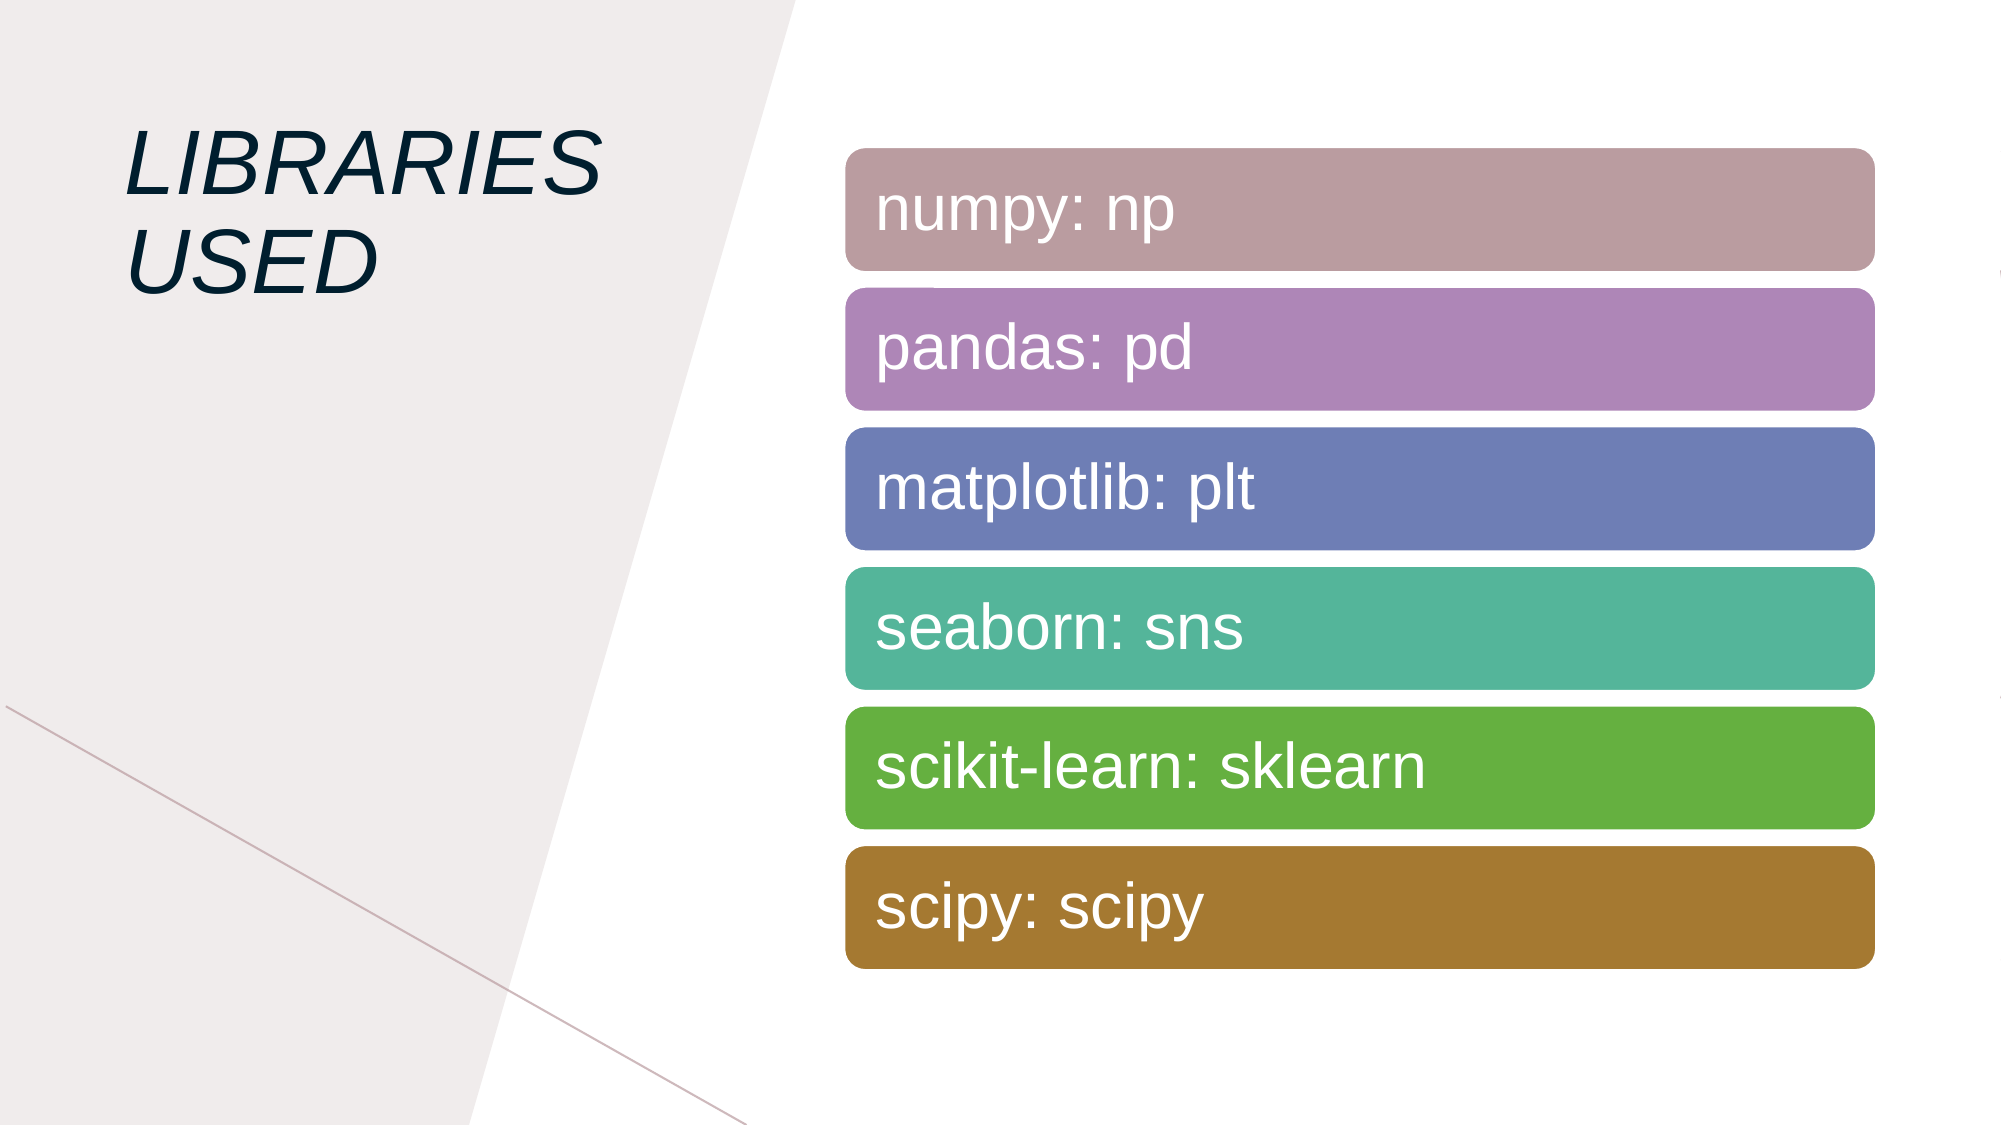

# Libraries used
numpy: np
pandas: pd
matplotlib: plt
seaborn: sns
scikit-learn: sklearn
scipy: scipy